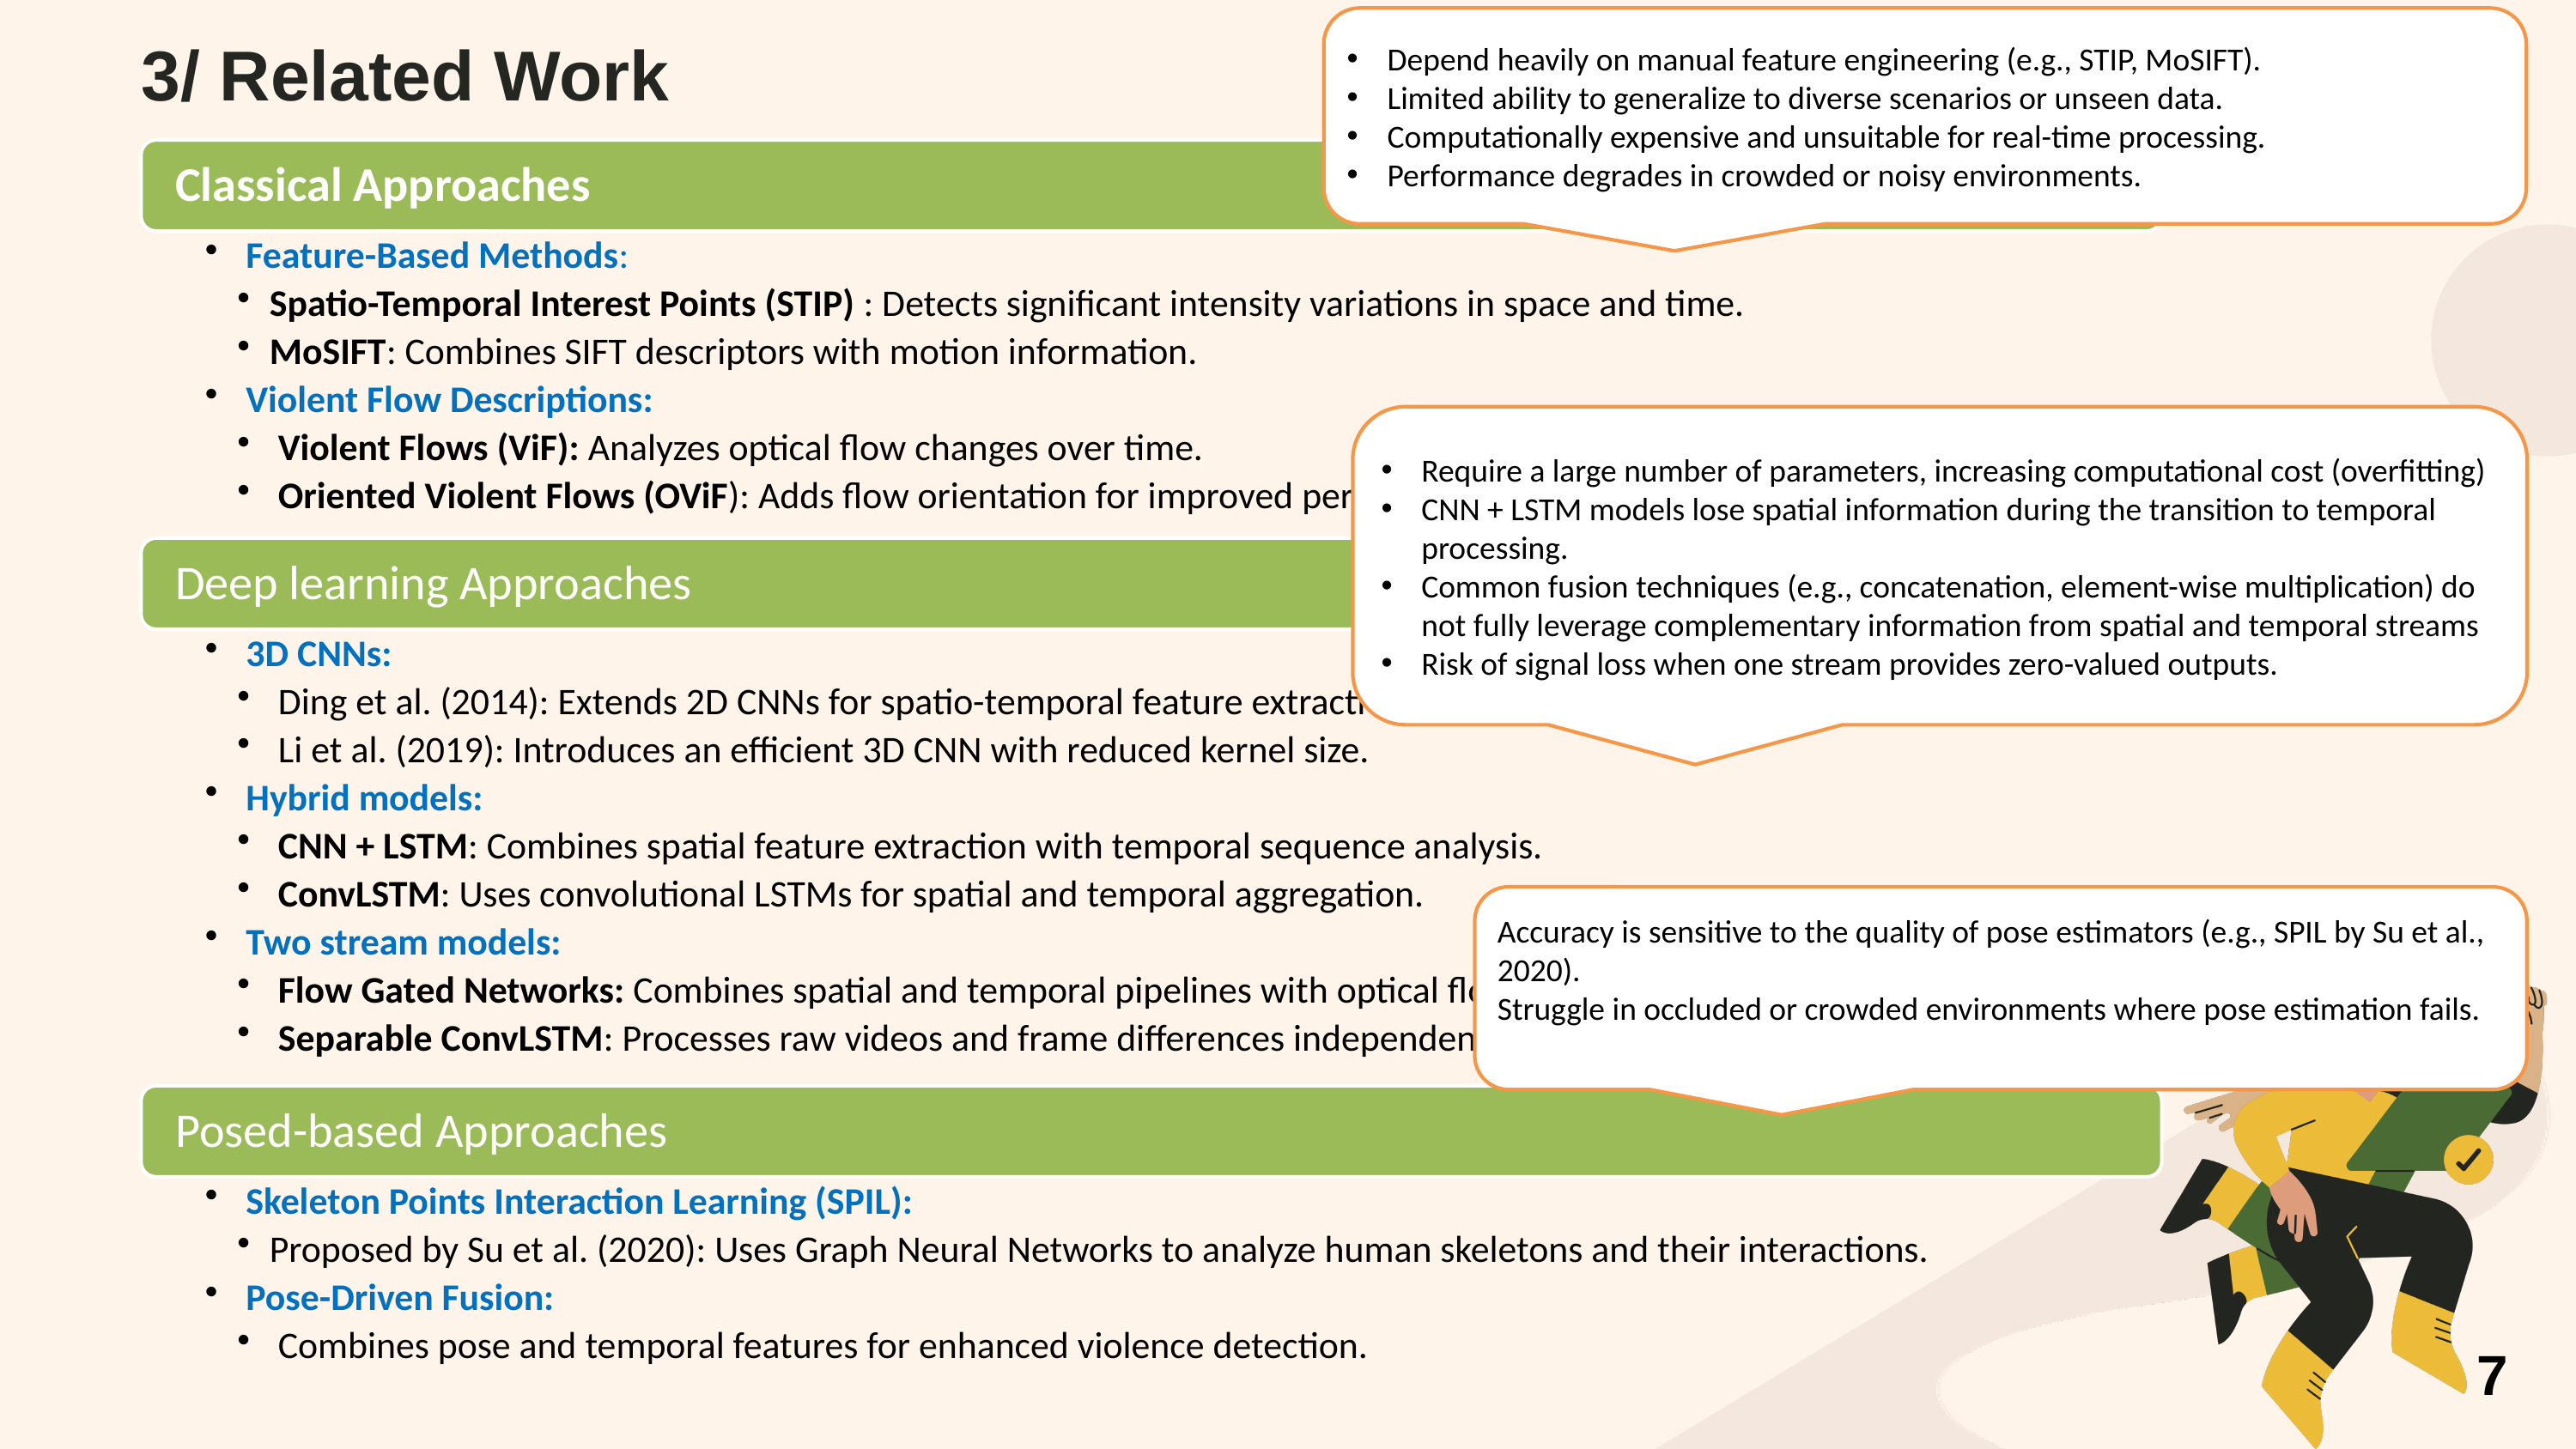

Depend heavily on manual feature engineering (e.g., STIP, MoSIFT).
Limited ability to generalize to diverse scenarios or unseen data.
Computationally expensive and unsuitable for real-time processing.
Performance degrades in crowded or noisy environments.
3/ Related Work
 Classical Approaches
 Feature-Based Methods:
Spatio-Temporal Interest Points (STIP) : Detects significant intensity variations in space and time.
MoSIFT: Combines SIFT descriptors with motion information.
 Violent Flow Descriptions:
 Violent Flows (ViF): Analyzes optical flow changes over time.
 Oriented Violent Flows (OViF): Adds flow orientation for improved performance in uncrowded scenarios.
 Deep learning Approaches
 3D CNNs:
 Ding et al. (2014): Extends 2D CNNs for spatio-temporal feature extraction but increases model complexity.
 Li et al. (2019): Introduces an efficient 3D CNN with reduced kernel size.
 Hybrid models:
 CNN + LSTM: Combines spatial feature extraction with temporal sequence analysis.
 ConvLSTM: Uses convolutional LSTMs for spatial and temporal aggregation.
 Two stream models:
 Flow Gated Networks: Combines spatial and temporal pipelines with optical flow.
 Separable ConvLSTM: Processes raw videos and frame differences independently.
 Posed-based Approaches
 Skeleton Points Interaction Learning (SPIL):
Proposed by Su et al. (2020): Uses Graph Neural Networks to analyze human skeletons and their interactions.
 Pose-Driven Fusion:
 Combines pose and temporal features for enhanced violence detection.

Require a large number of parameters, increasing computational cost (overfitting)
CNN + LSTM models lose spatial information during the transition to temporal processing.
Common fusion techniques (e.g., concatenation, element-wise multiplication) do not fully leverage complementary information from spatial and temporal streams
Risk of signal loss when one stream provides zero-valued outputs.

Accuracy is sensitive to the quality of pose estimators (e.g., SPIL by Su et al., 2020).
Struggle in occluded or crowded environments where pose estimation fails.

7